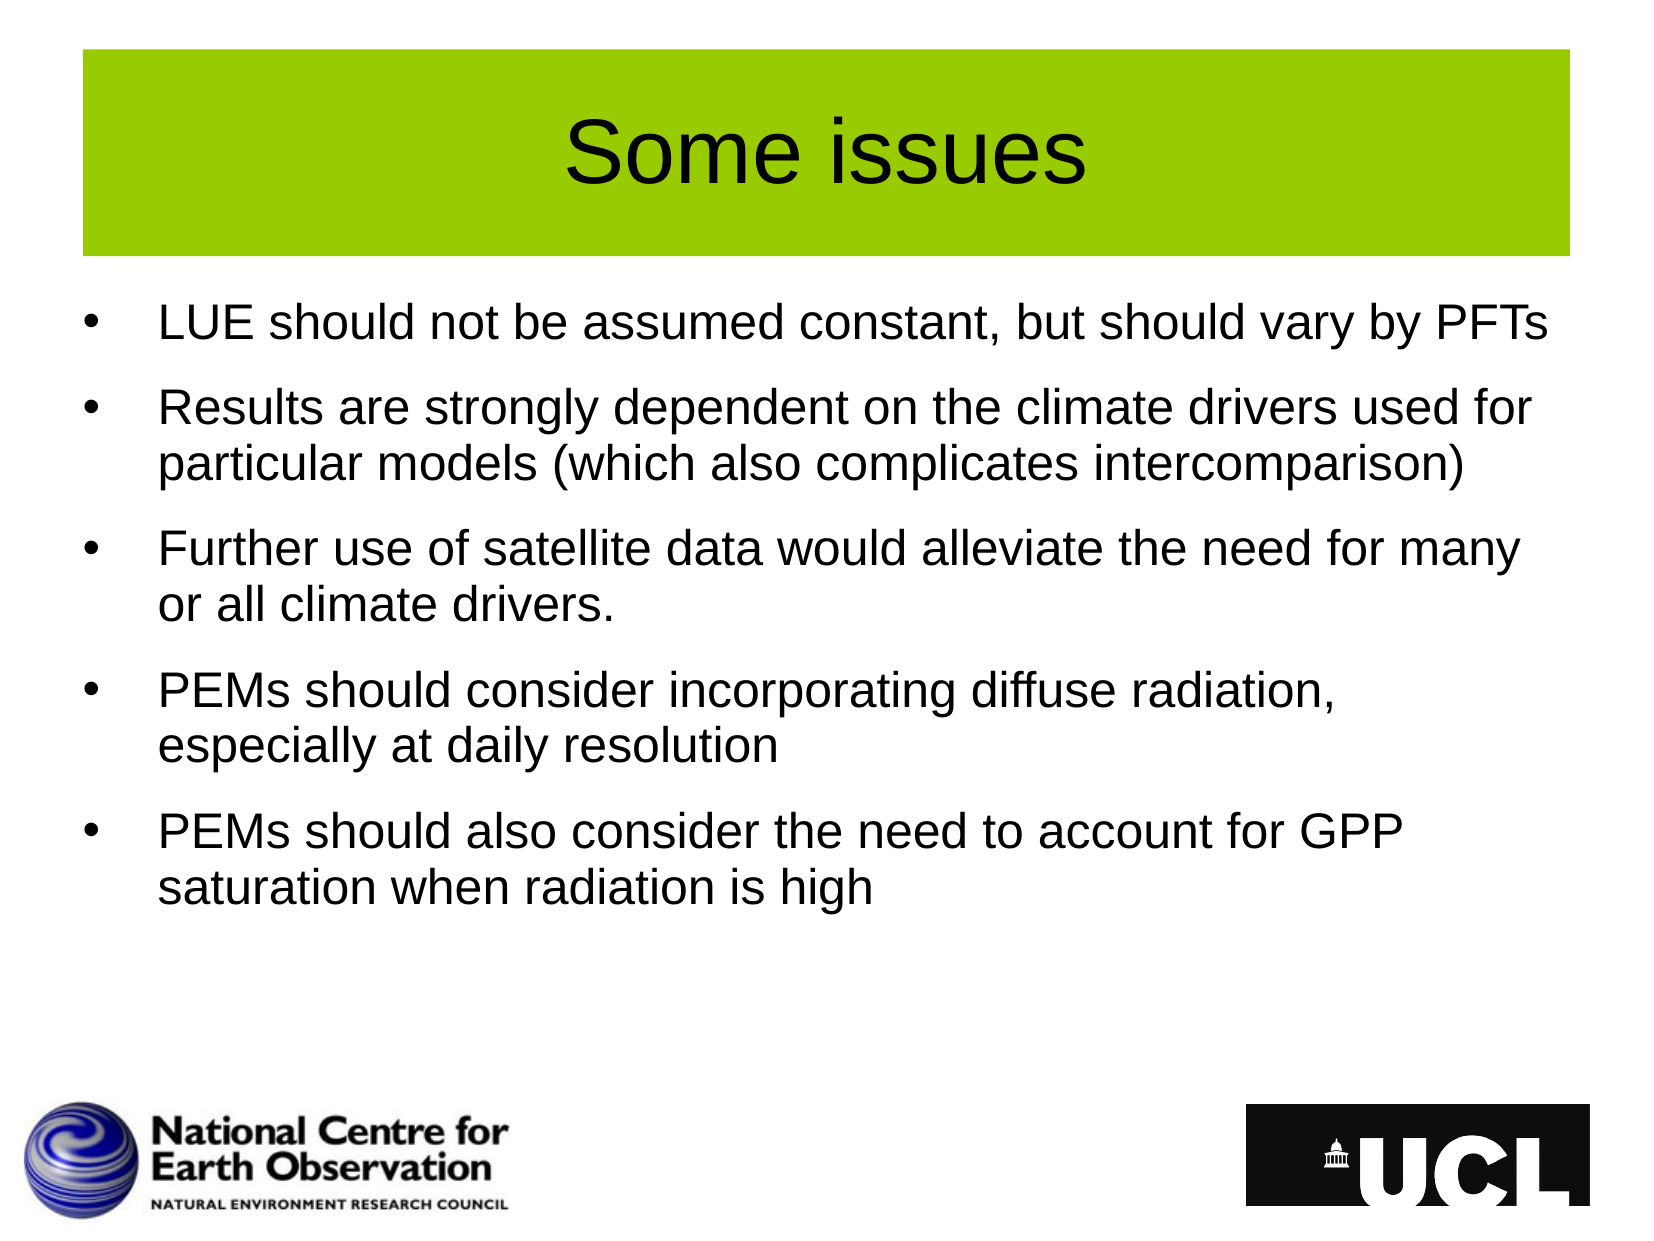

# Some issues
LUE should not be assumed constant, but should vary by PFTs
Results are strongly dependent on the climate drivers used for particular models (which also complicates intercomparison)
Further use of satellite data would alleviate the need for many or all climate drivers.
PEMs should consider incorporating diffuse radiation, especially at daily resolution
PEMs should also consider the need to account for GPP saturation when radiation is high